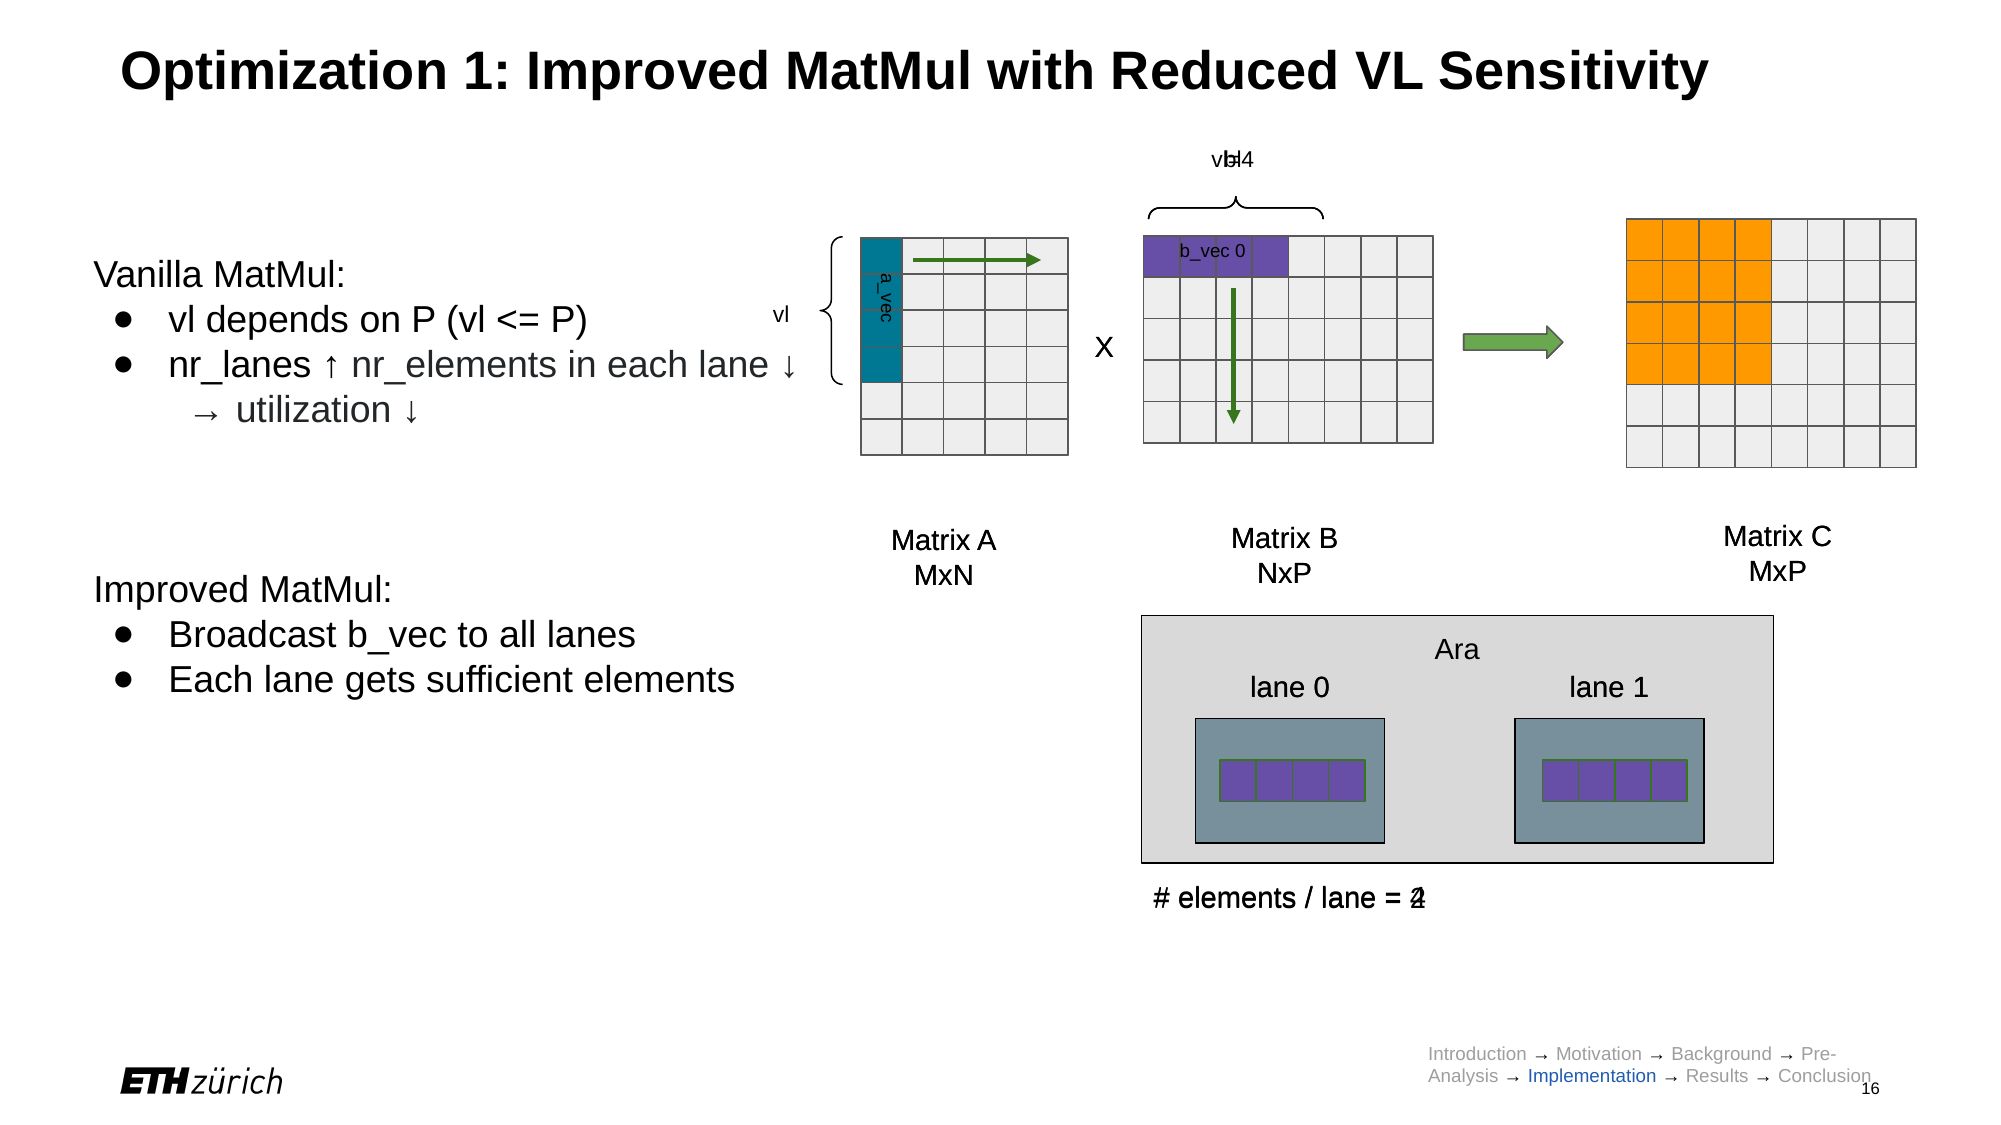

# Optimization 1: Improved MatMul with Reduced VL Sensitivity

bl

b_vec 0

X

Matrix C
MxP
Matrix B
NxP
Matrix A
MxN

a_vec
vl

vl=4

b_vec 0
a

X

Matrix C
MxP
Matrix B
NxP
Matrix A
MxN
Vanilla MatMul:
vl depends on P (vl <= P)
nr_lanes ↑ nr_elements in each lane ↓
         → utilization ↓
Improved MatMul:
Broadcast b_vec to all lanes
Each lane gets sufficient elements

Ara
lane 0
lane 1

# elements / lane = 2
lane 0
lane 1

# elements / lane = 4

Introduction → Motivation → Background → Pre-Analysis → Implementation → Results → Conclusion
16